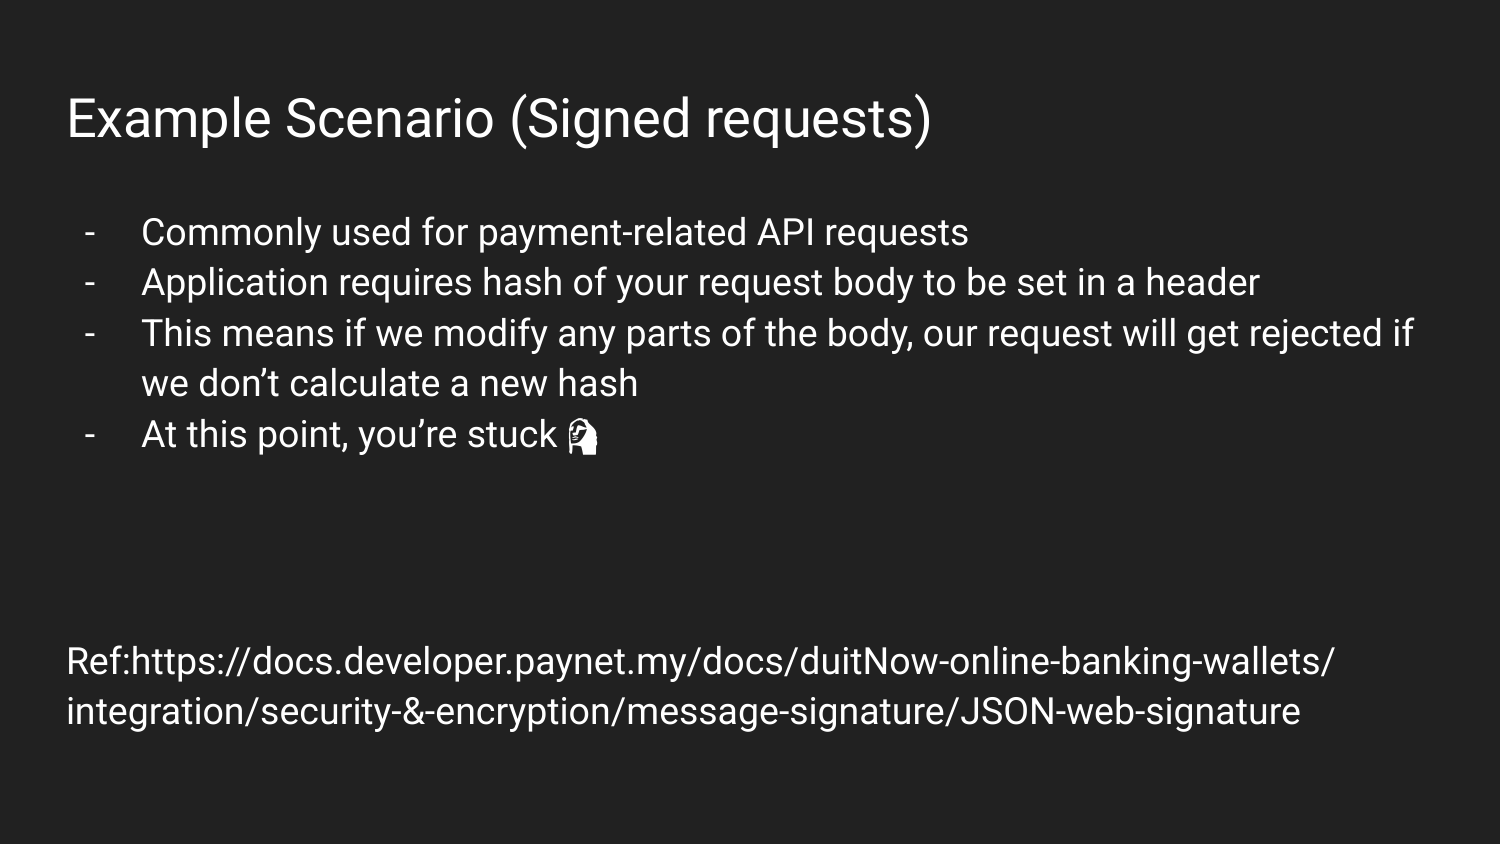

# Example Scenario (Signed requests)
Commonly used for payment-related API requests
Application requires hash of your request body to be set in a header
This means if we modify any parts of the body, our request will get rejected if we don’t calculate a new hash
At this point, you’re stuck 🗿

Ref:https://docs.developer.paynet.my/docs/duitNow-online-banking-wallets/integration/security-&-encryption/message-signature/JSON-web-signature